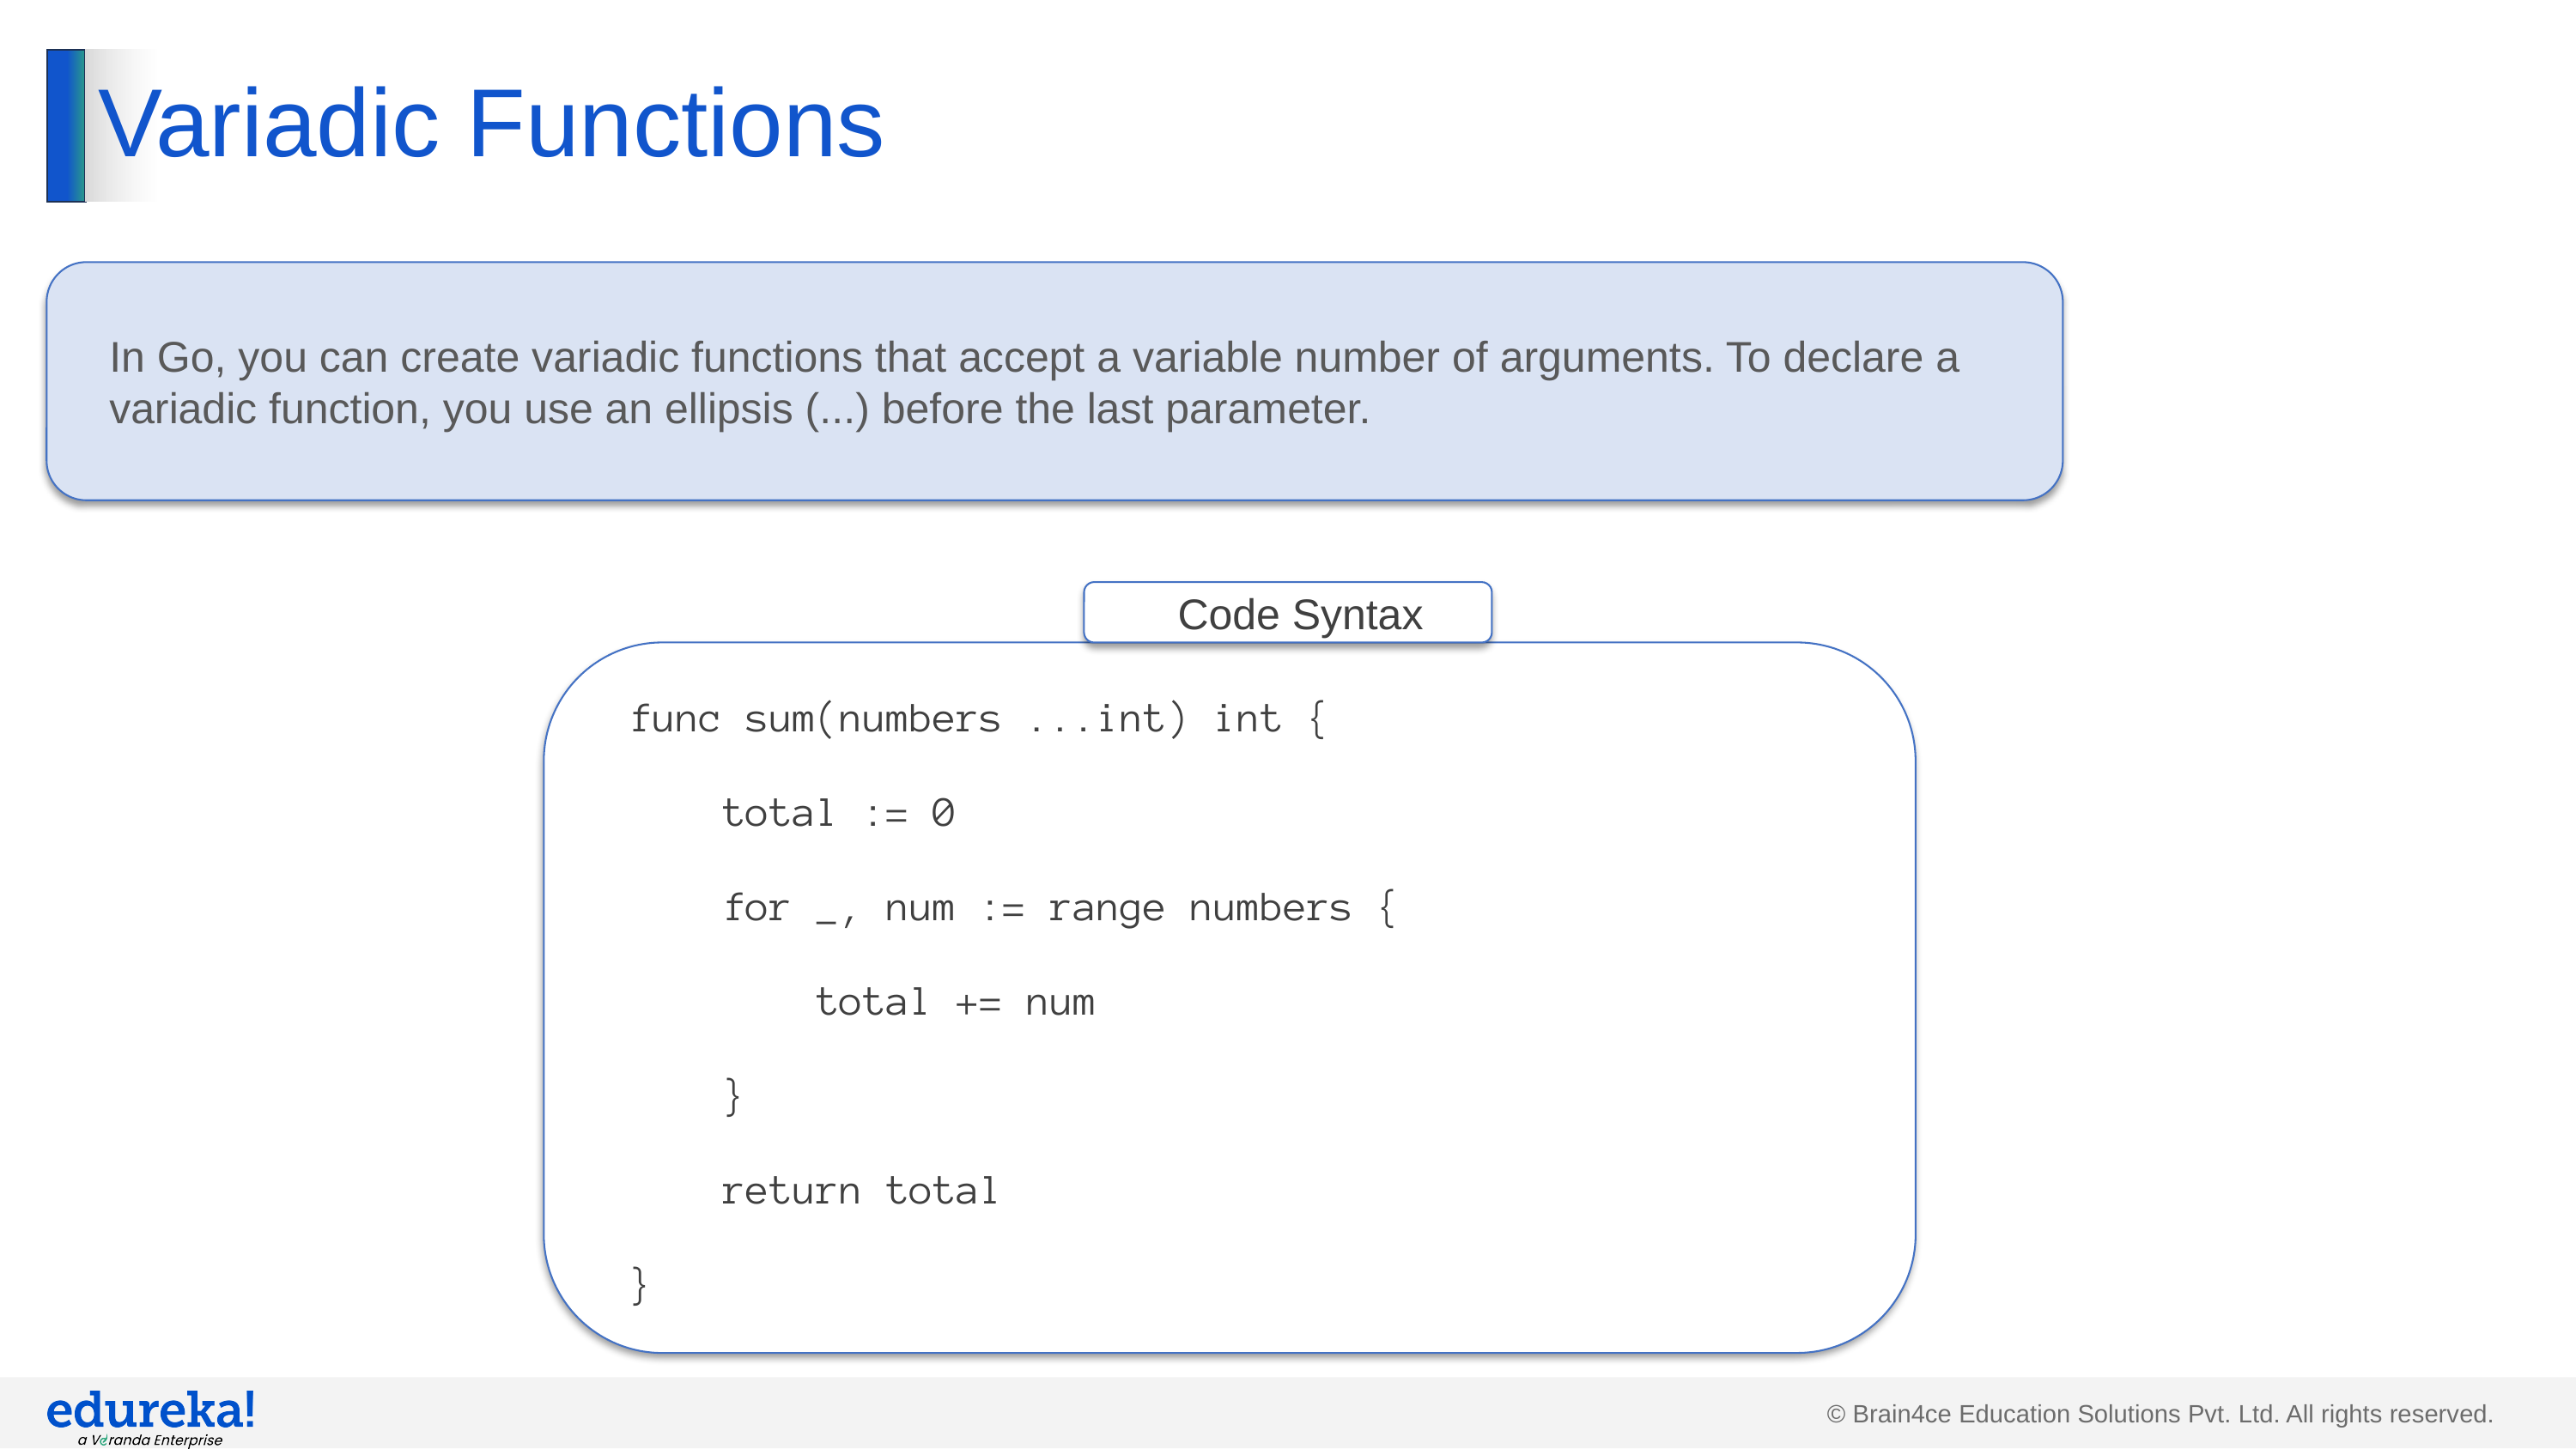

# Variadic Functions
In Go, you can create variadic functions that accept a variable number of arguments. To declare a variadic function, you use an ellipsis (...) before the last parameter.
Code Syntax
func sum(numbers ...int) int {
    total := 0
    for _, num := range numbers {
        total += num
    }
    return total
}